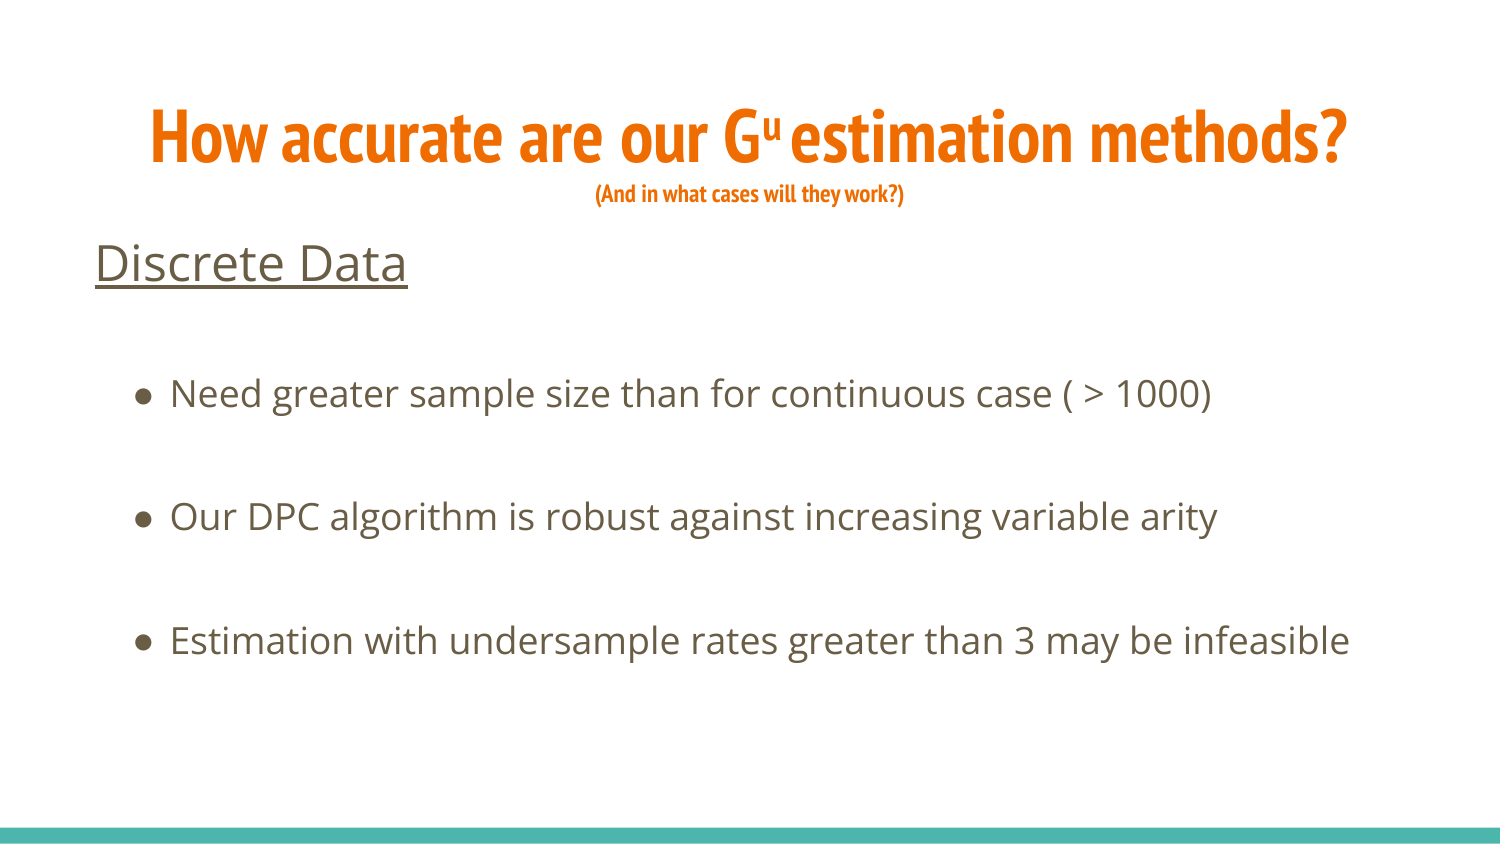

# How accurate are our Gu estimation methods?
(And in what cases will they work?)
Discrete Data
Need greater sample size than for continuous case ( > 1000)
Our DPC algorithm is robust against increasing variable arity
Estimation with undersample rates greater than 3 may be infeasible